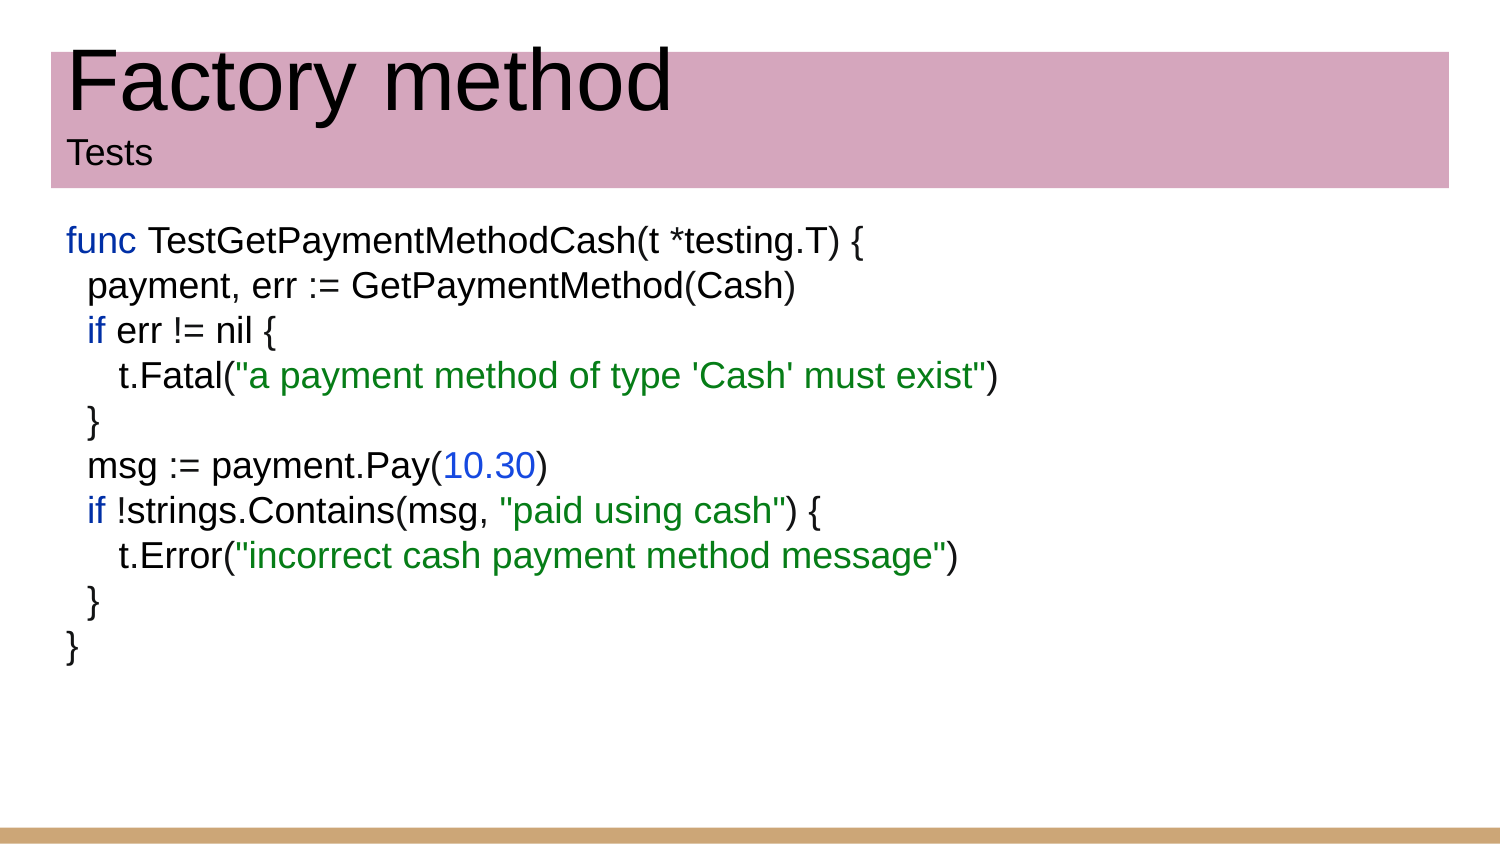

# Factory method
Tests
func TestGetPaymentMethodCash(t *testing.T) {
  payment, err := GetPaymentMethod(Cash)
  if err != nil {
     t.Fatal("a payment method of type 'Cash' must exist")
  }
  msg := payment.Pay(10.30)
  if !strings.Contains(msg, "paid using cash") {
     t.Error("incorrect cash payment method message")
  }
}